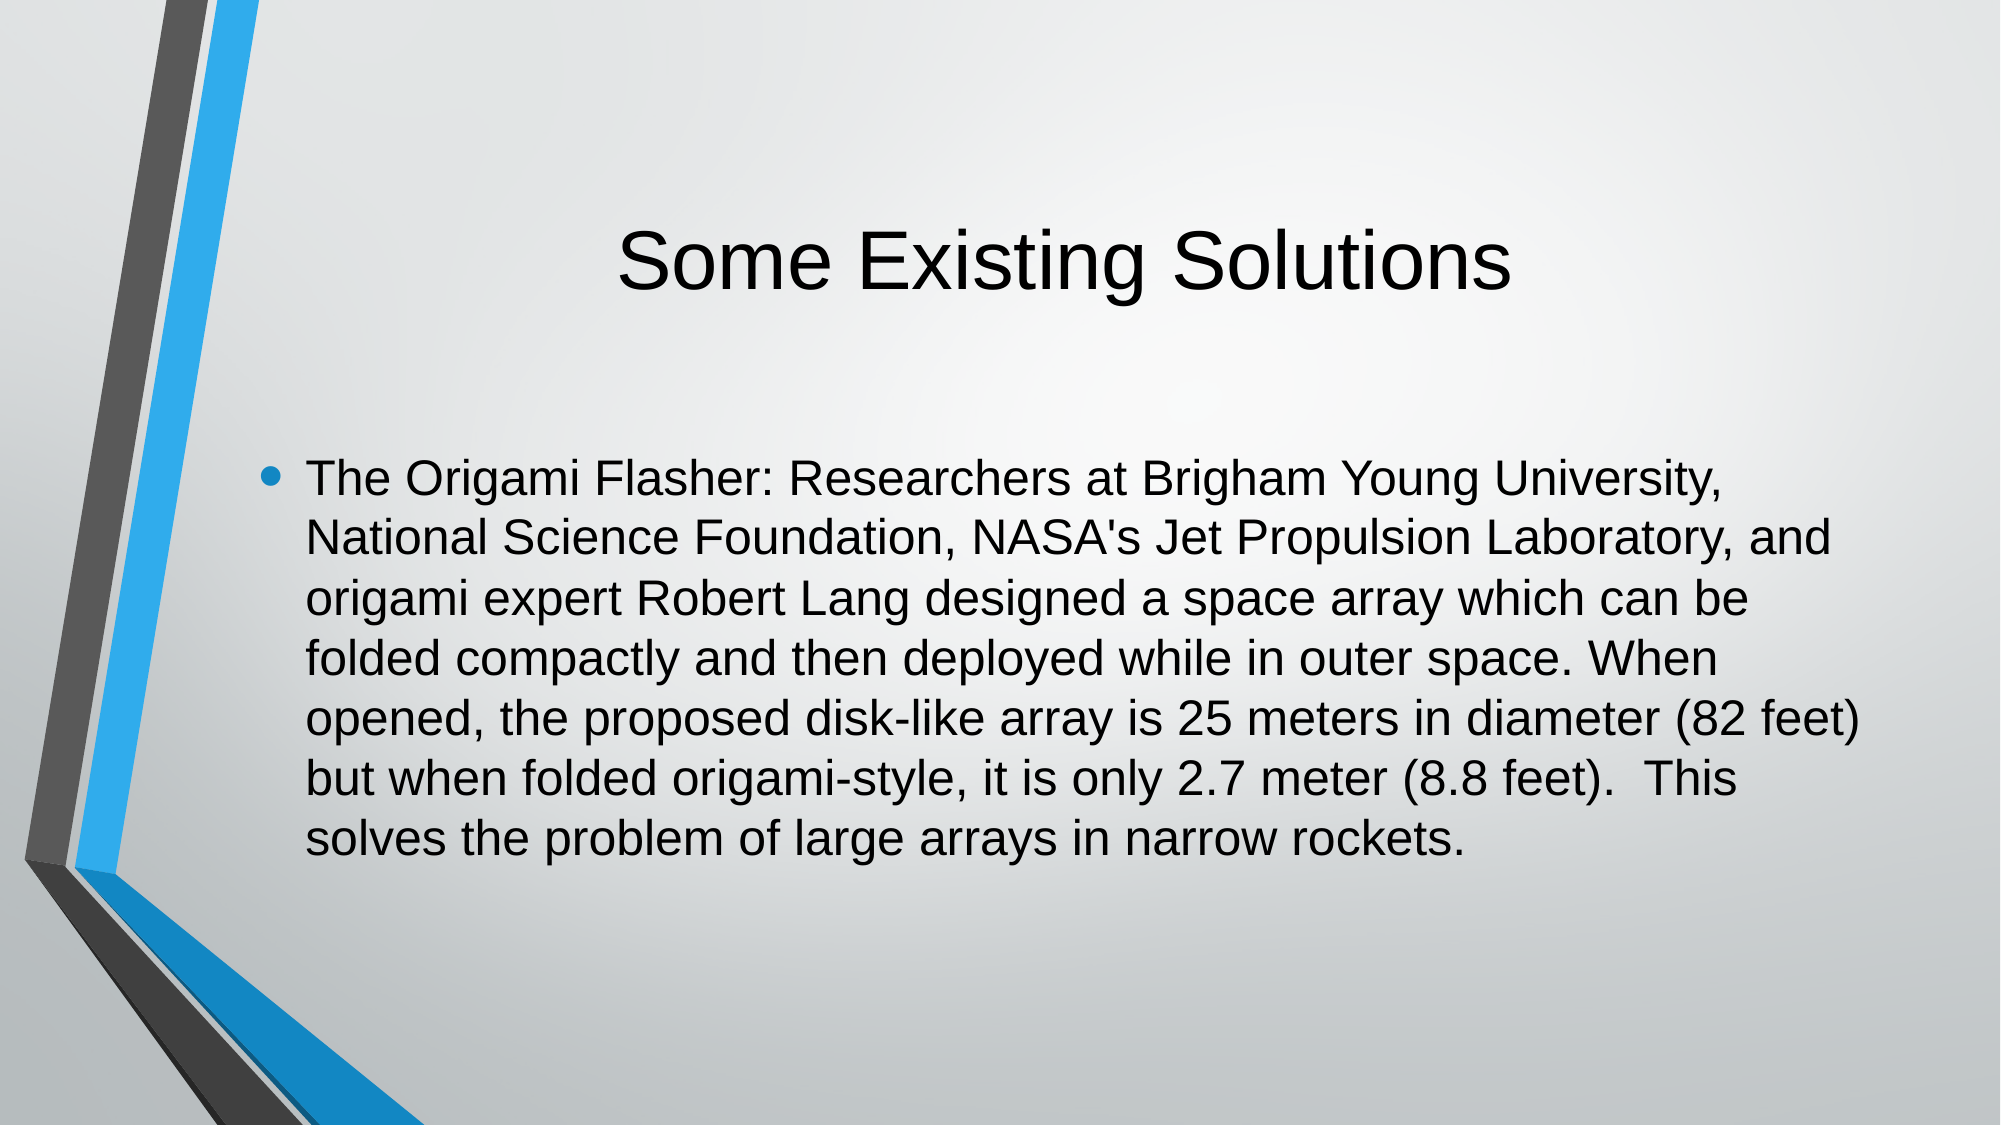

# Some Existing Solutions
The Origami Flasher: Researchers at Brigham Young University, National Science Foundation, NASA's Jet Propulsion Laboratory, and origami expert Robert Lang designed a space array which can be folded compactly and then deployed while in outer space. When opened, the proposed disk-like array is 25 meters in diameter (82 feet) but when folded origami-style, it is only 2.7 meter (8.8 feet).  This solves the problem of large arrays in narrow rockets.